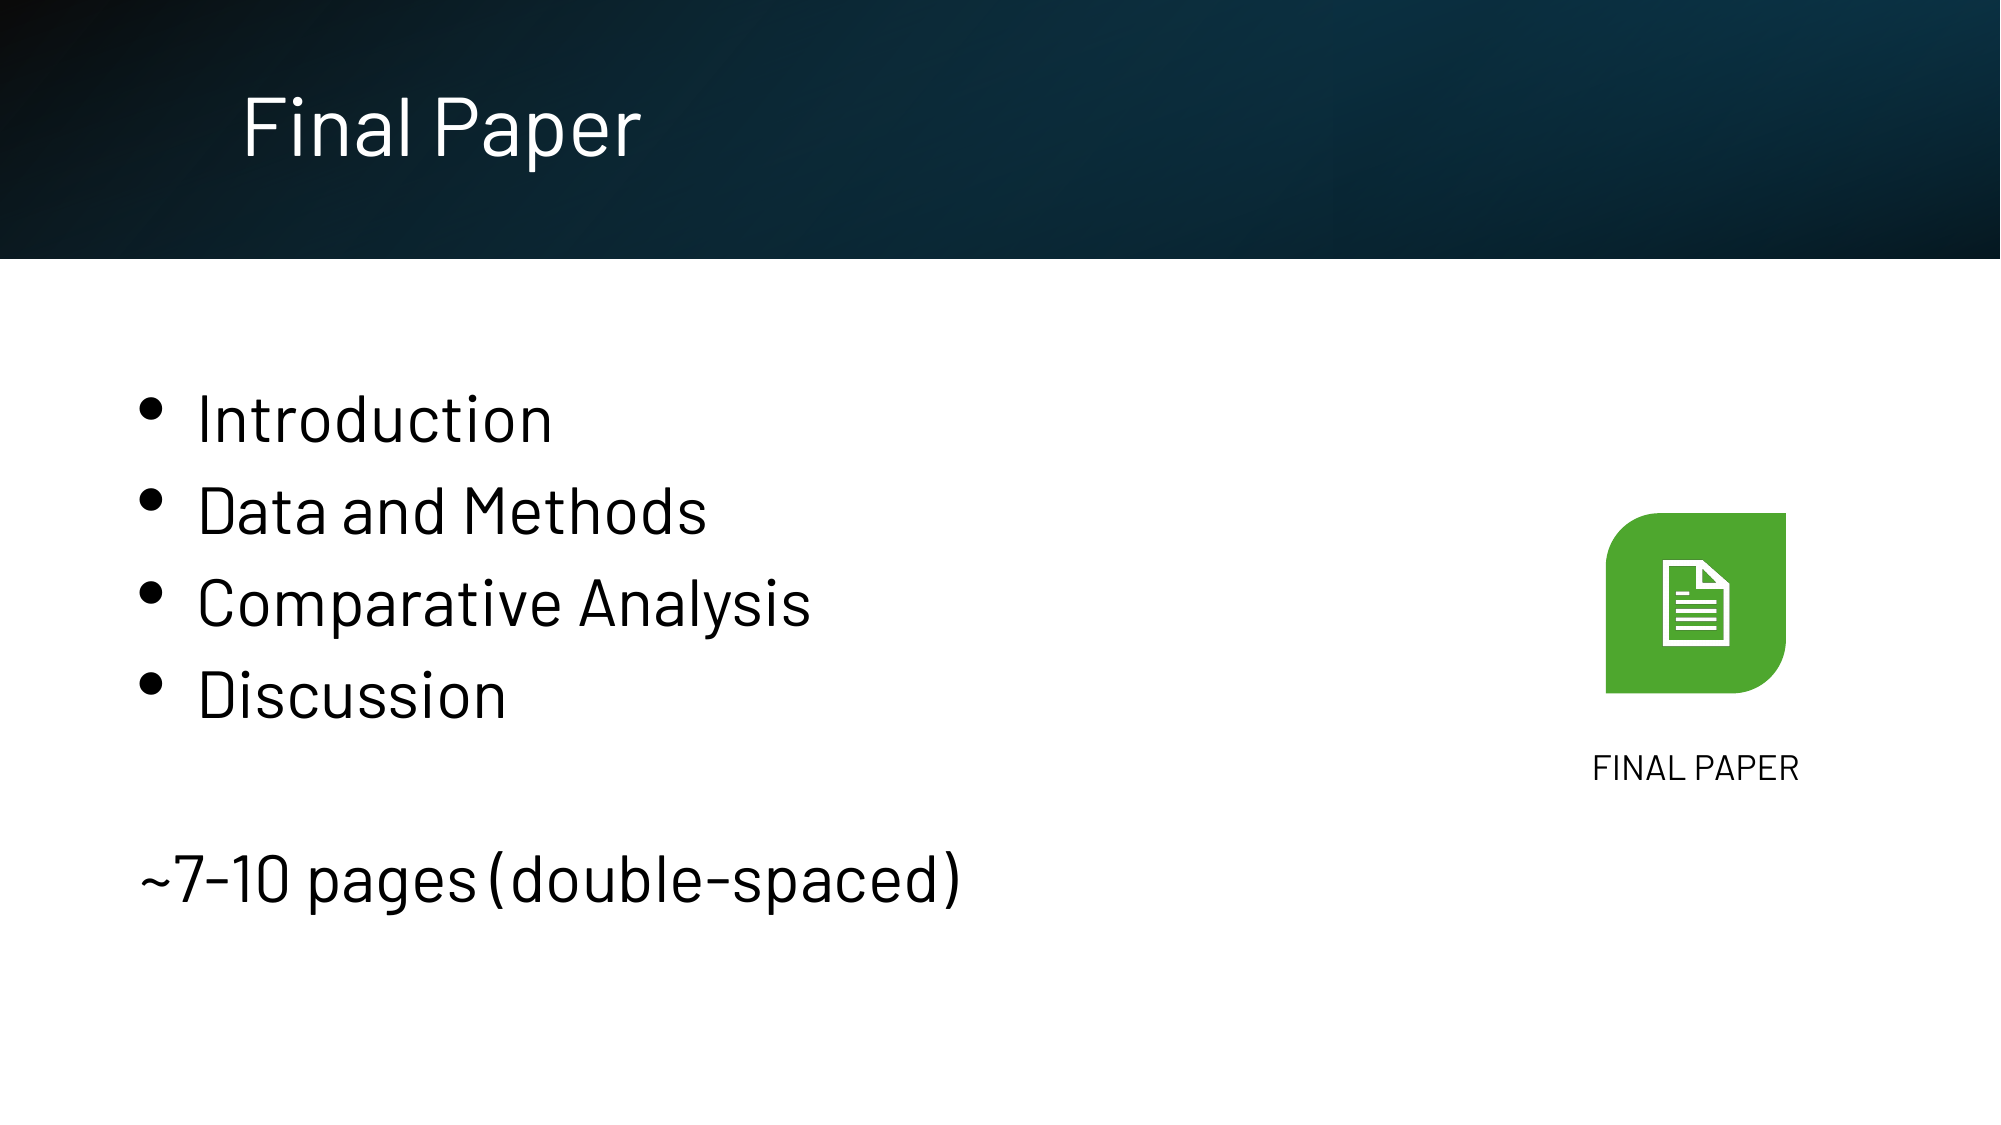

# Final Paper
Proposal
Data Description and Exploration
Comparative Methods Analysis
Final Presentation
Final Paper
Introduction
Data and Methods
Comparative Analysis
Discussion

~7-10 pages (double-spaced)